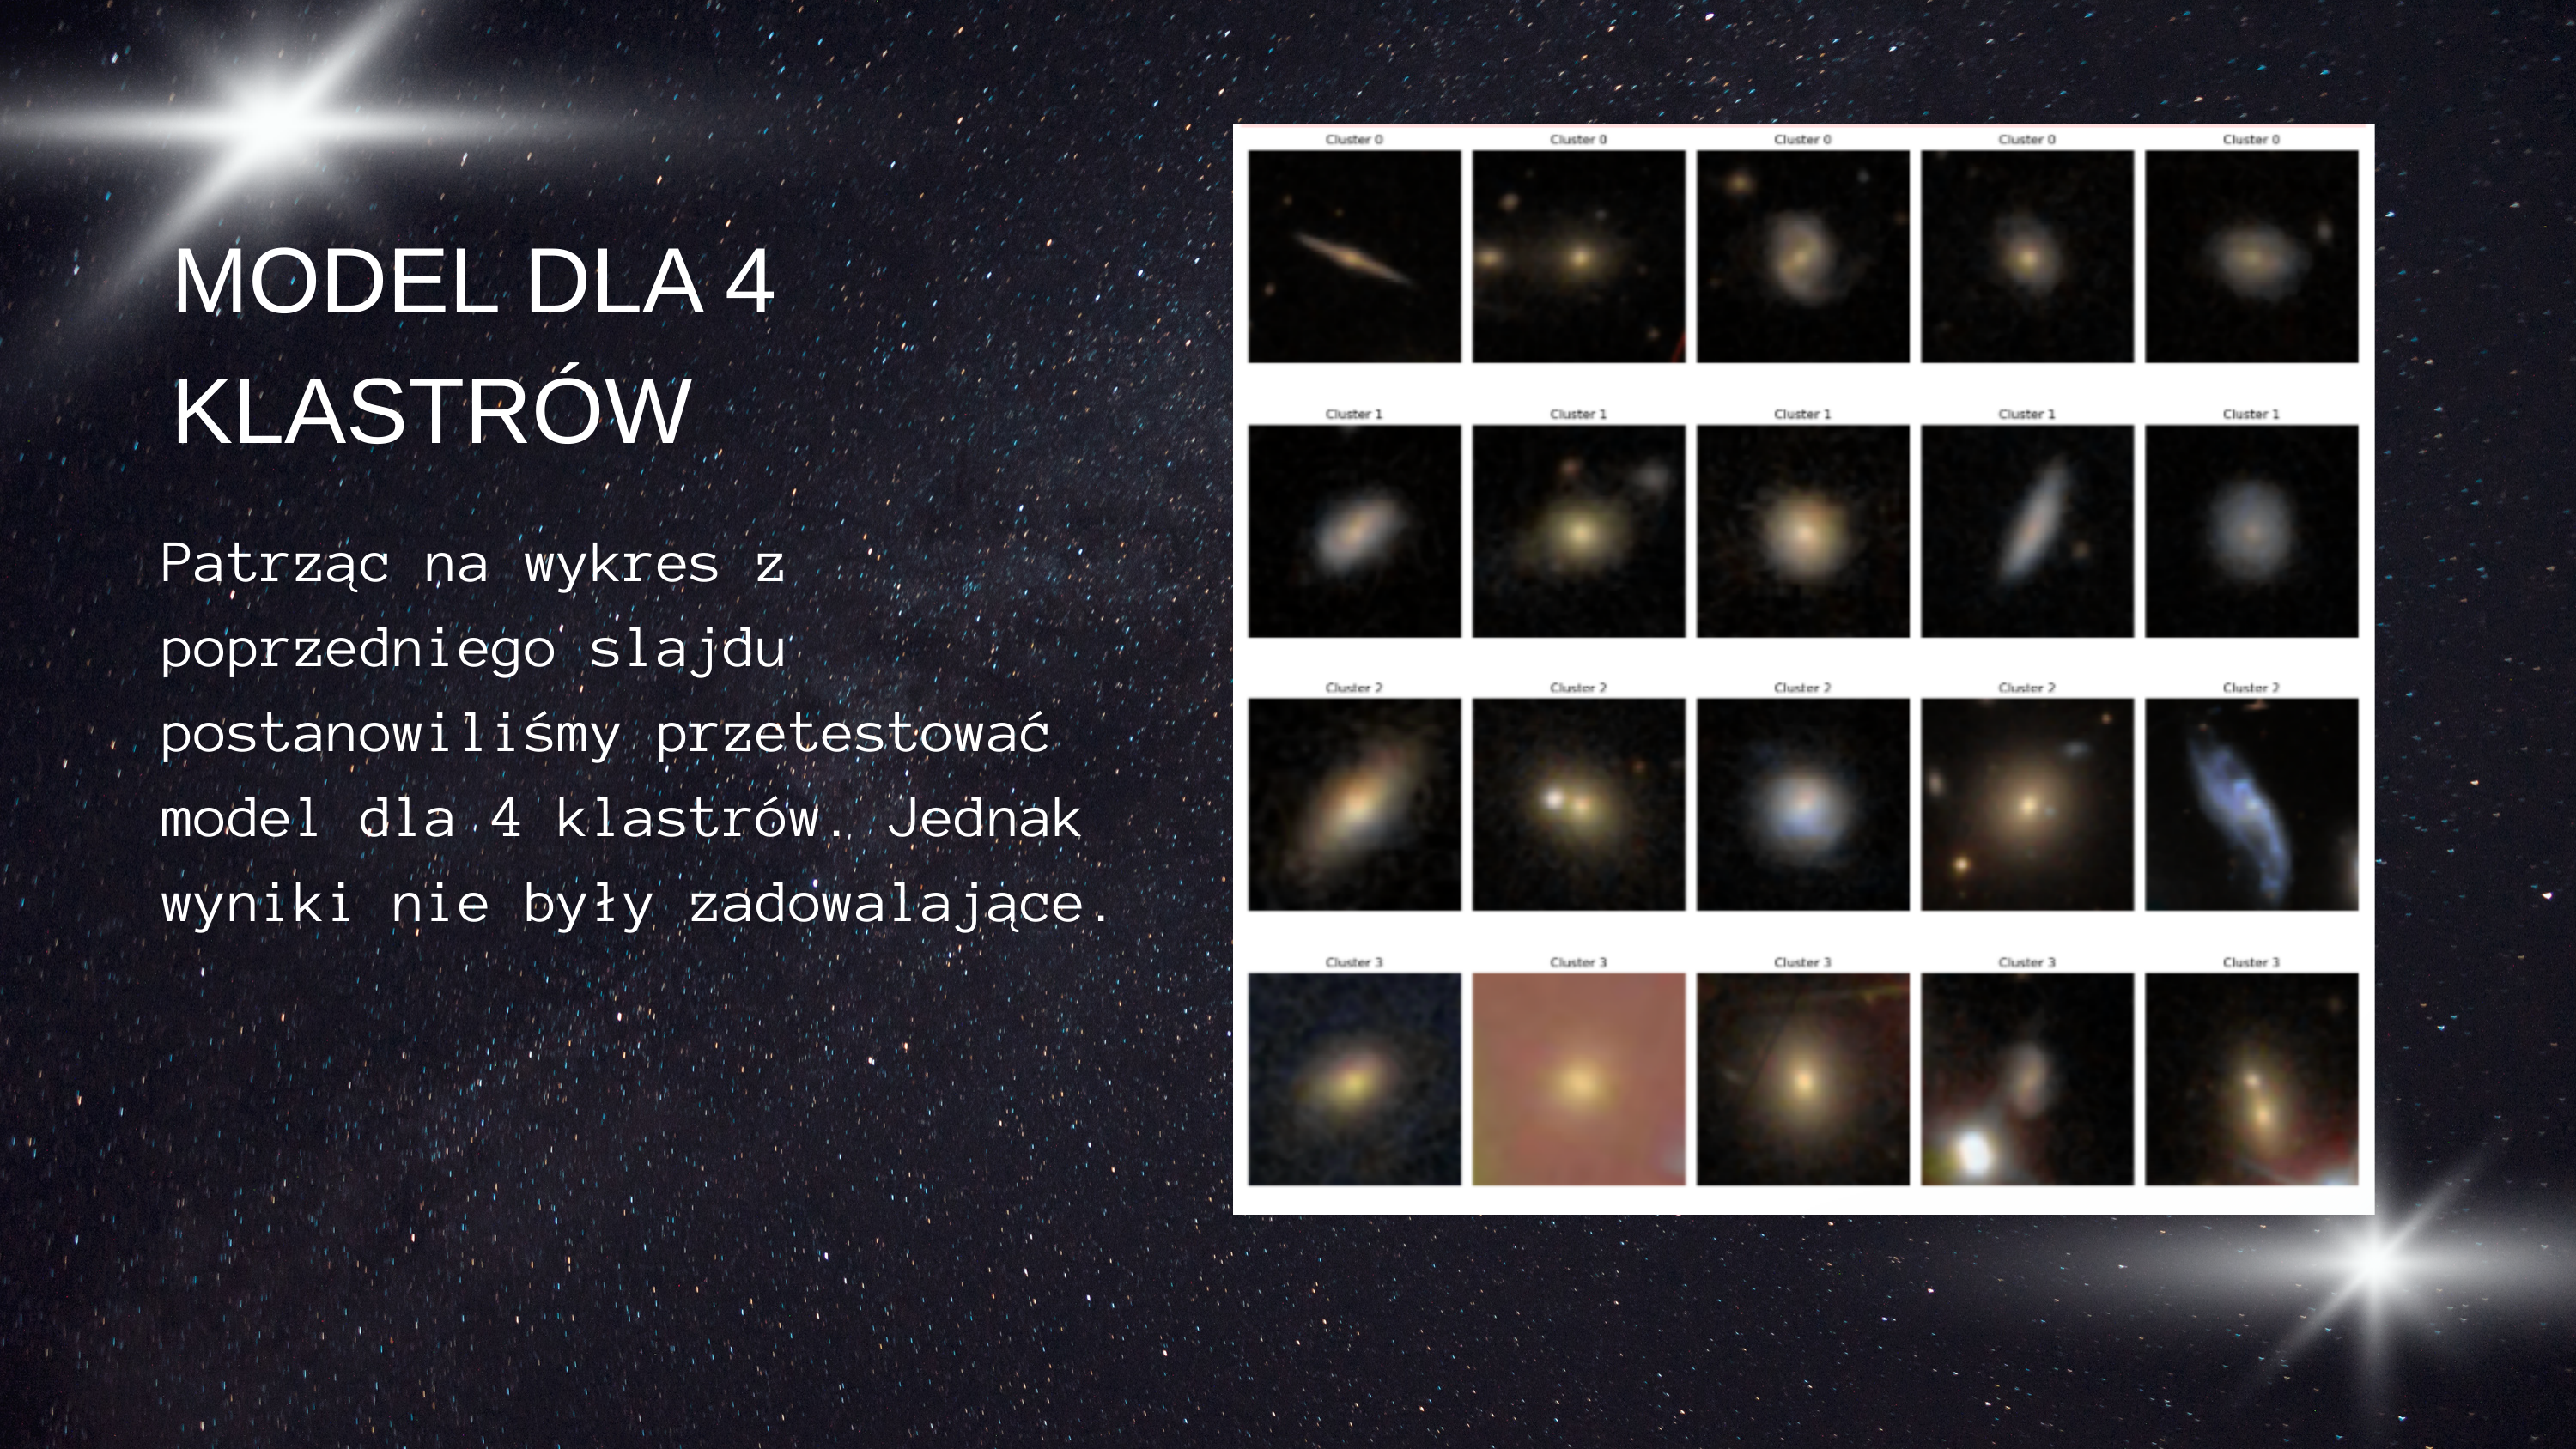

MODEL DLA 4 KLASTRÓW
Patrząc na wykres z poprzedniego slajdu
postanowiliśmy przetestować model dla 4 klastrów. Jednak wyniki nie były zadowalające.